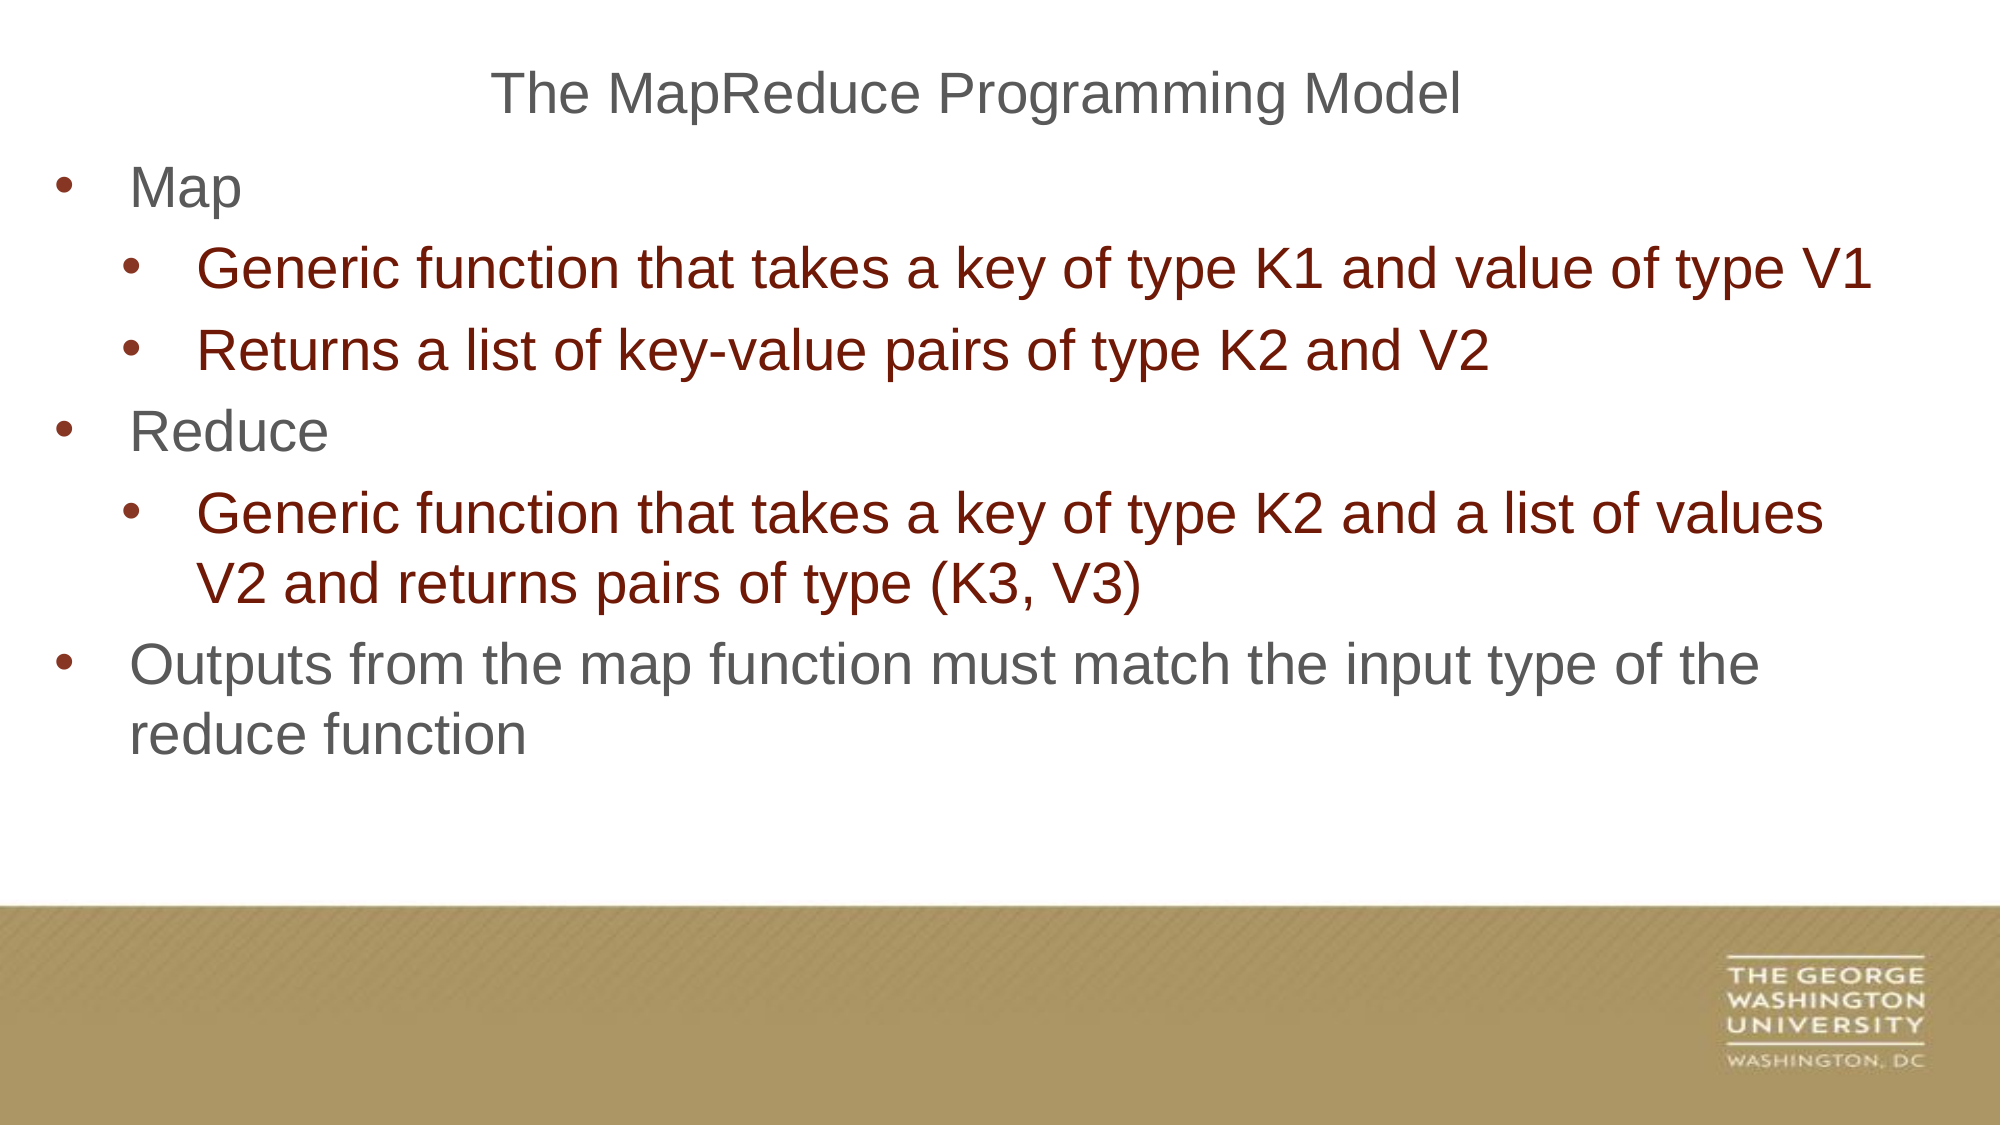

The MapReduce Programming Model
Map
Generic function that takes a key of type K1 and value of type V1
Returns a list of key-value pairs of type K2 and V2
Reduce
Generic function that takes a key of type K2 and a list of values V2 and returns pairs of type (K3, V3)
Outputs from the map function must match the input type of the reduce function